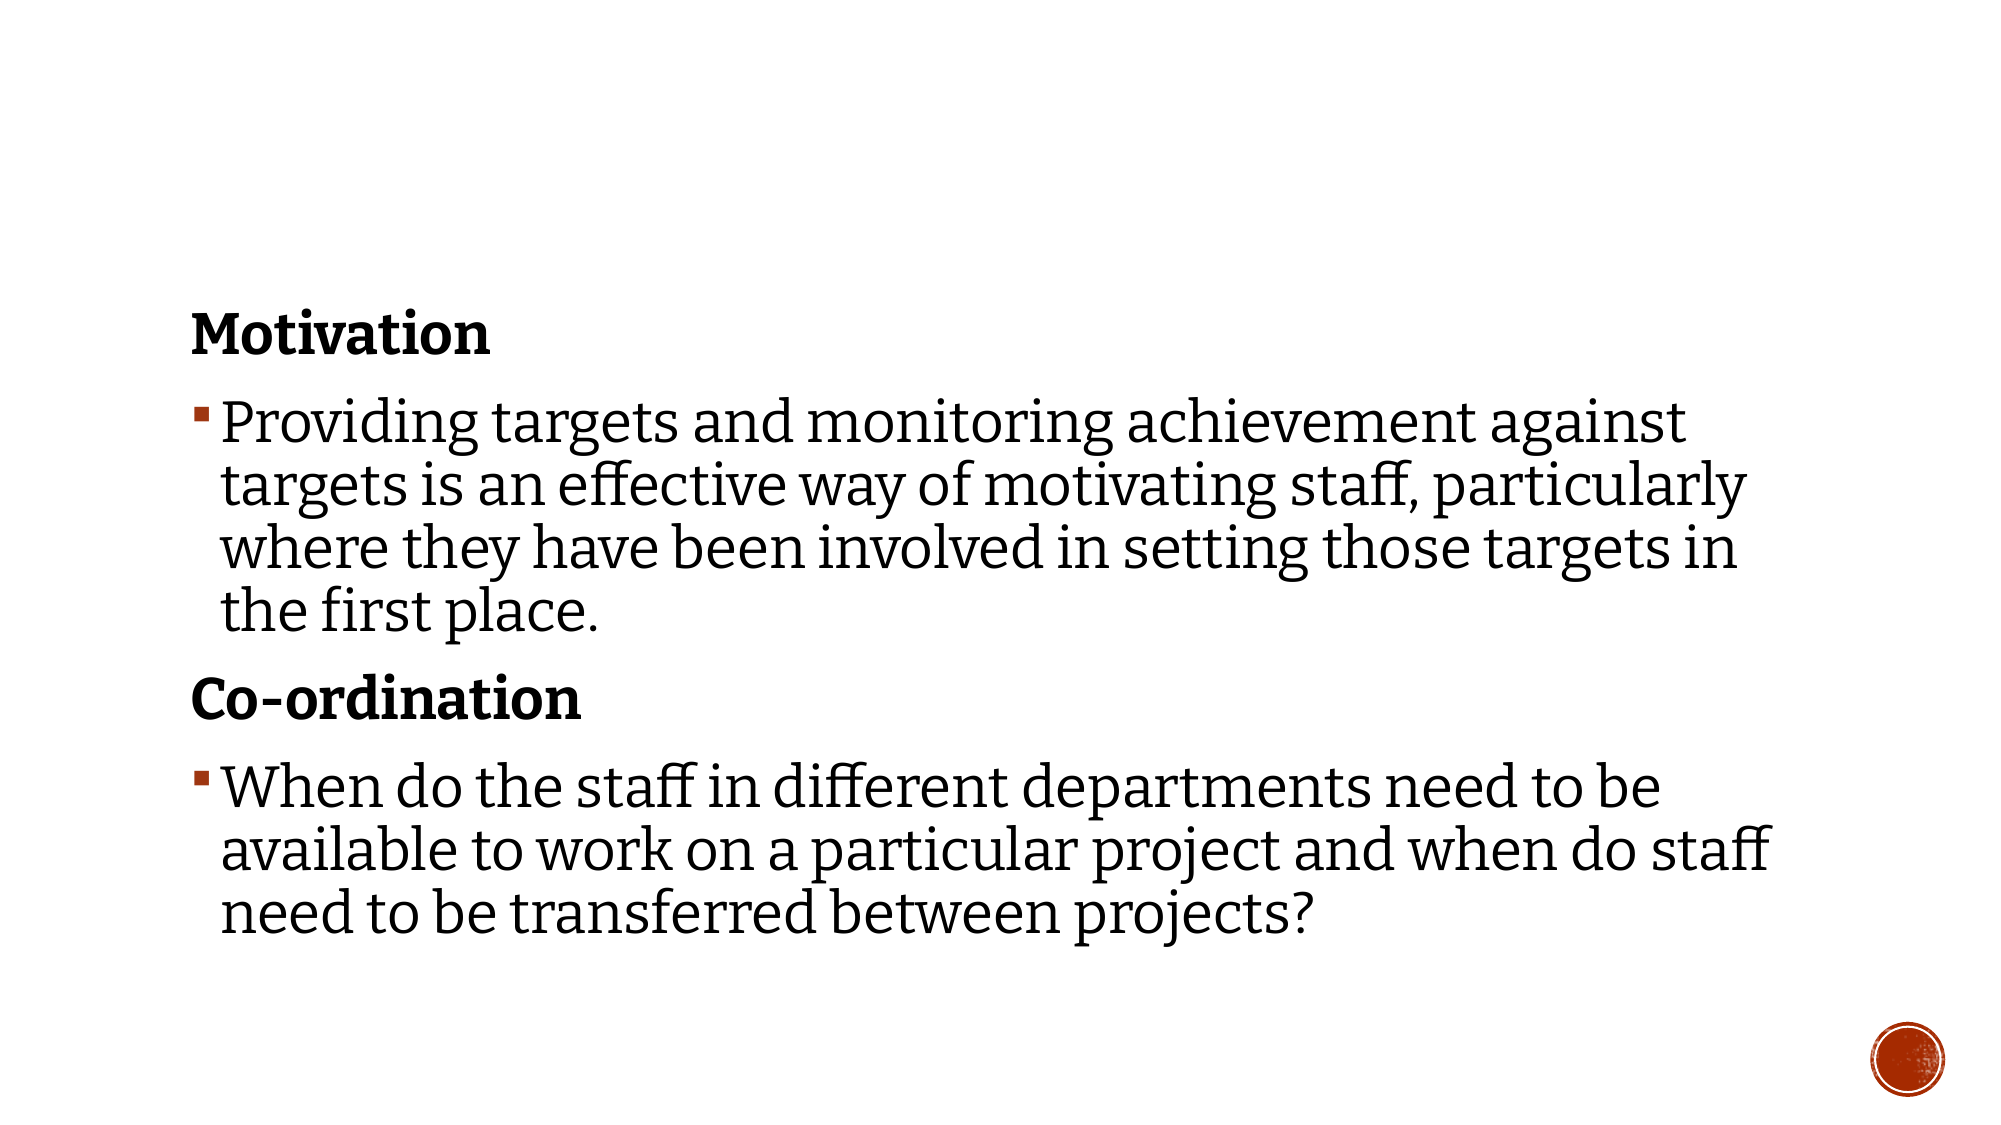

Motivation
Providing targets and monitoring achievement against targets is an effective way of motivating staff, particularly where they have been involved in setting those targets in the first place.
Co-ordination
When do the staff in different departments need to be available to work on a particular project and when do staff need to be transferred between projects?